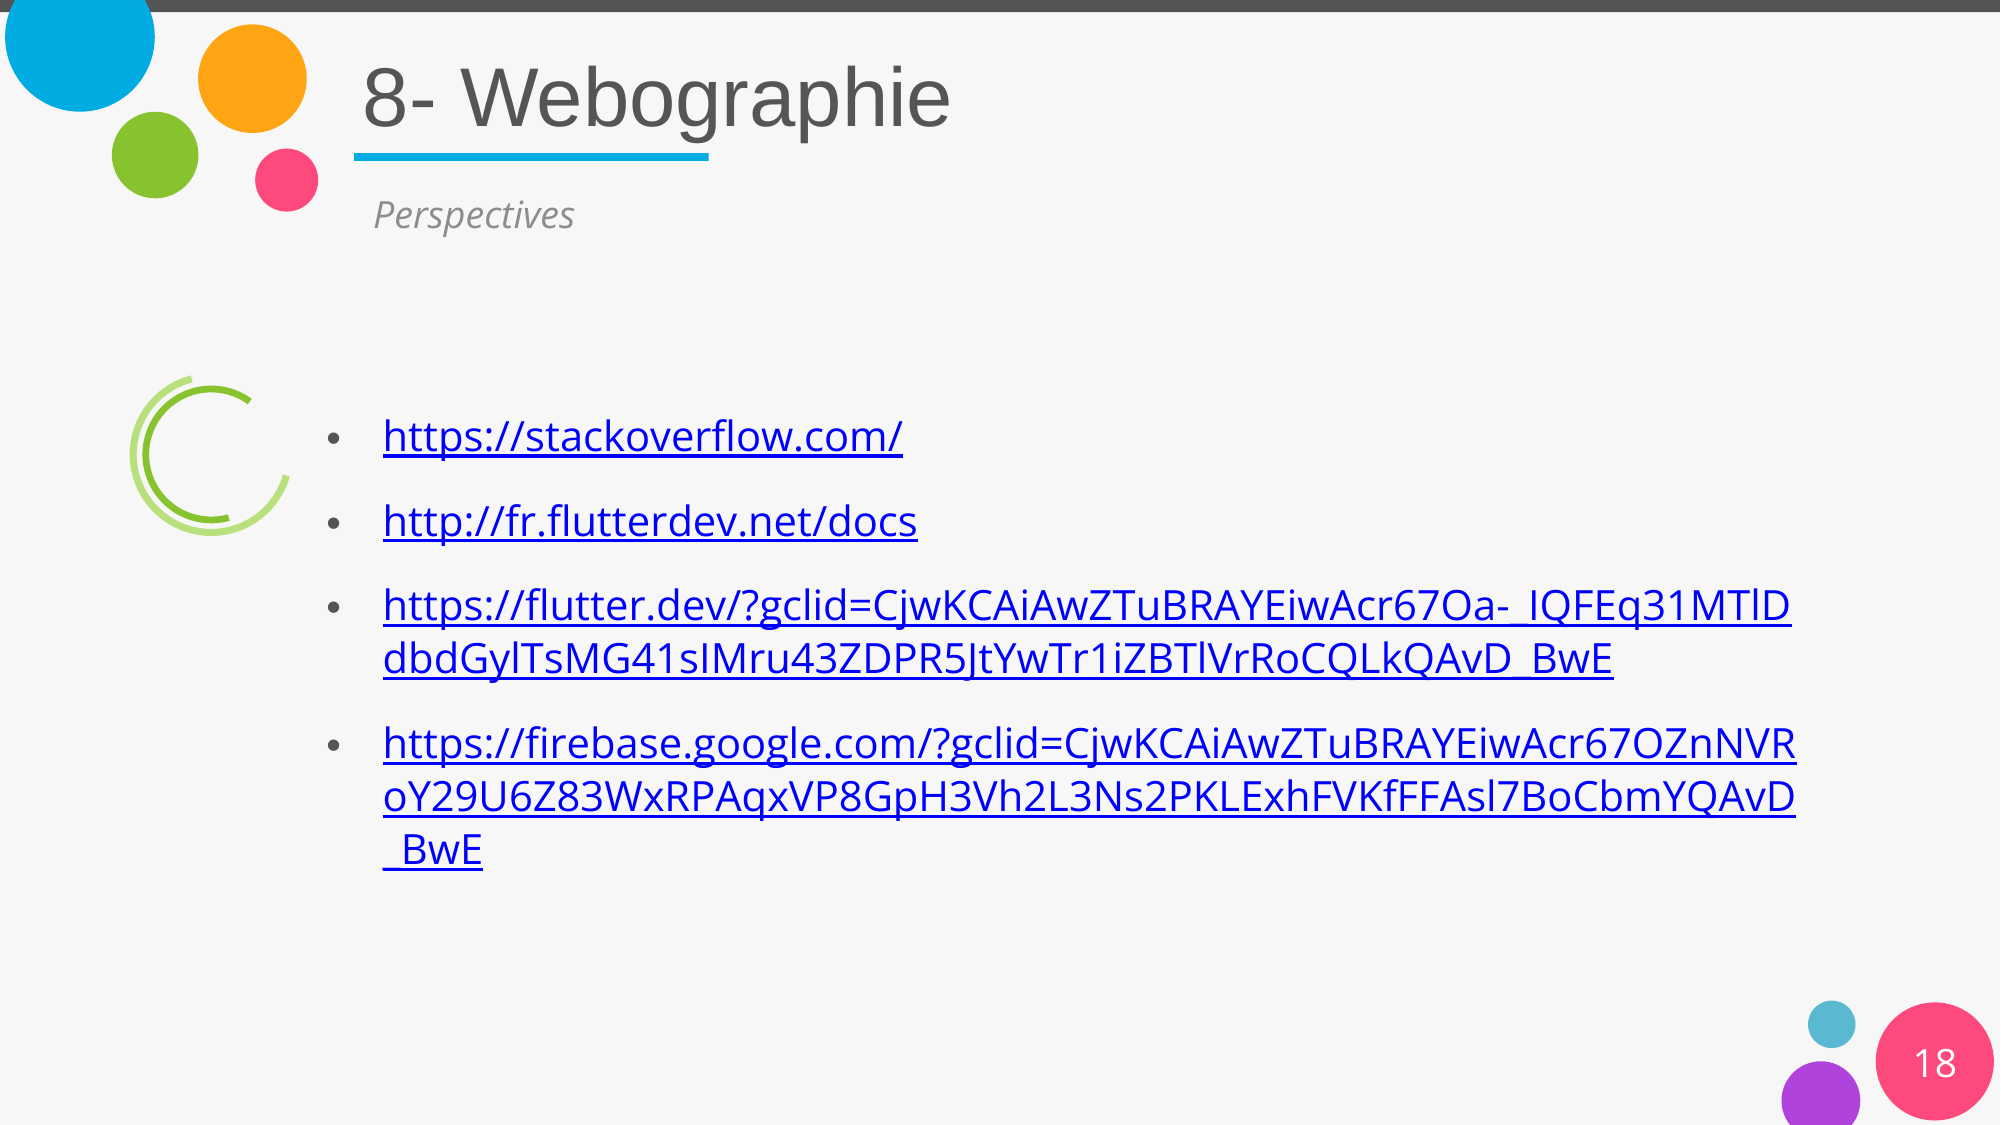

# 8- Webographie
Perspectives
https://stackoverflow.com/
http://fr.flutterdev.net/docs
https://flutter.dev/?gclid=CjwKCAiAwZTuBRAYEiwAcr67Oa-_IQFEq31MTlDdbdGylTsMG41sIMru43ZDPR5JtYwTr1iZBTlVrRoCQLkQAvD_BwE
https://firebase.google.com/?gclid=CjwKCAiAwZTuBRAYEiwAcr67OZnNVRoY29U6Z83WxRPAqxVP8GpH3Vh2L3Ns2PKLExhFVKfFFAsl7BoCbmYQAvD_BwE
18